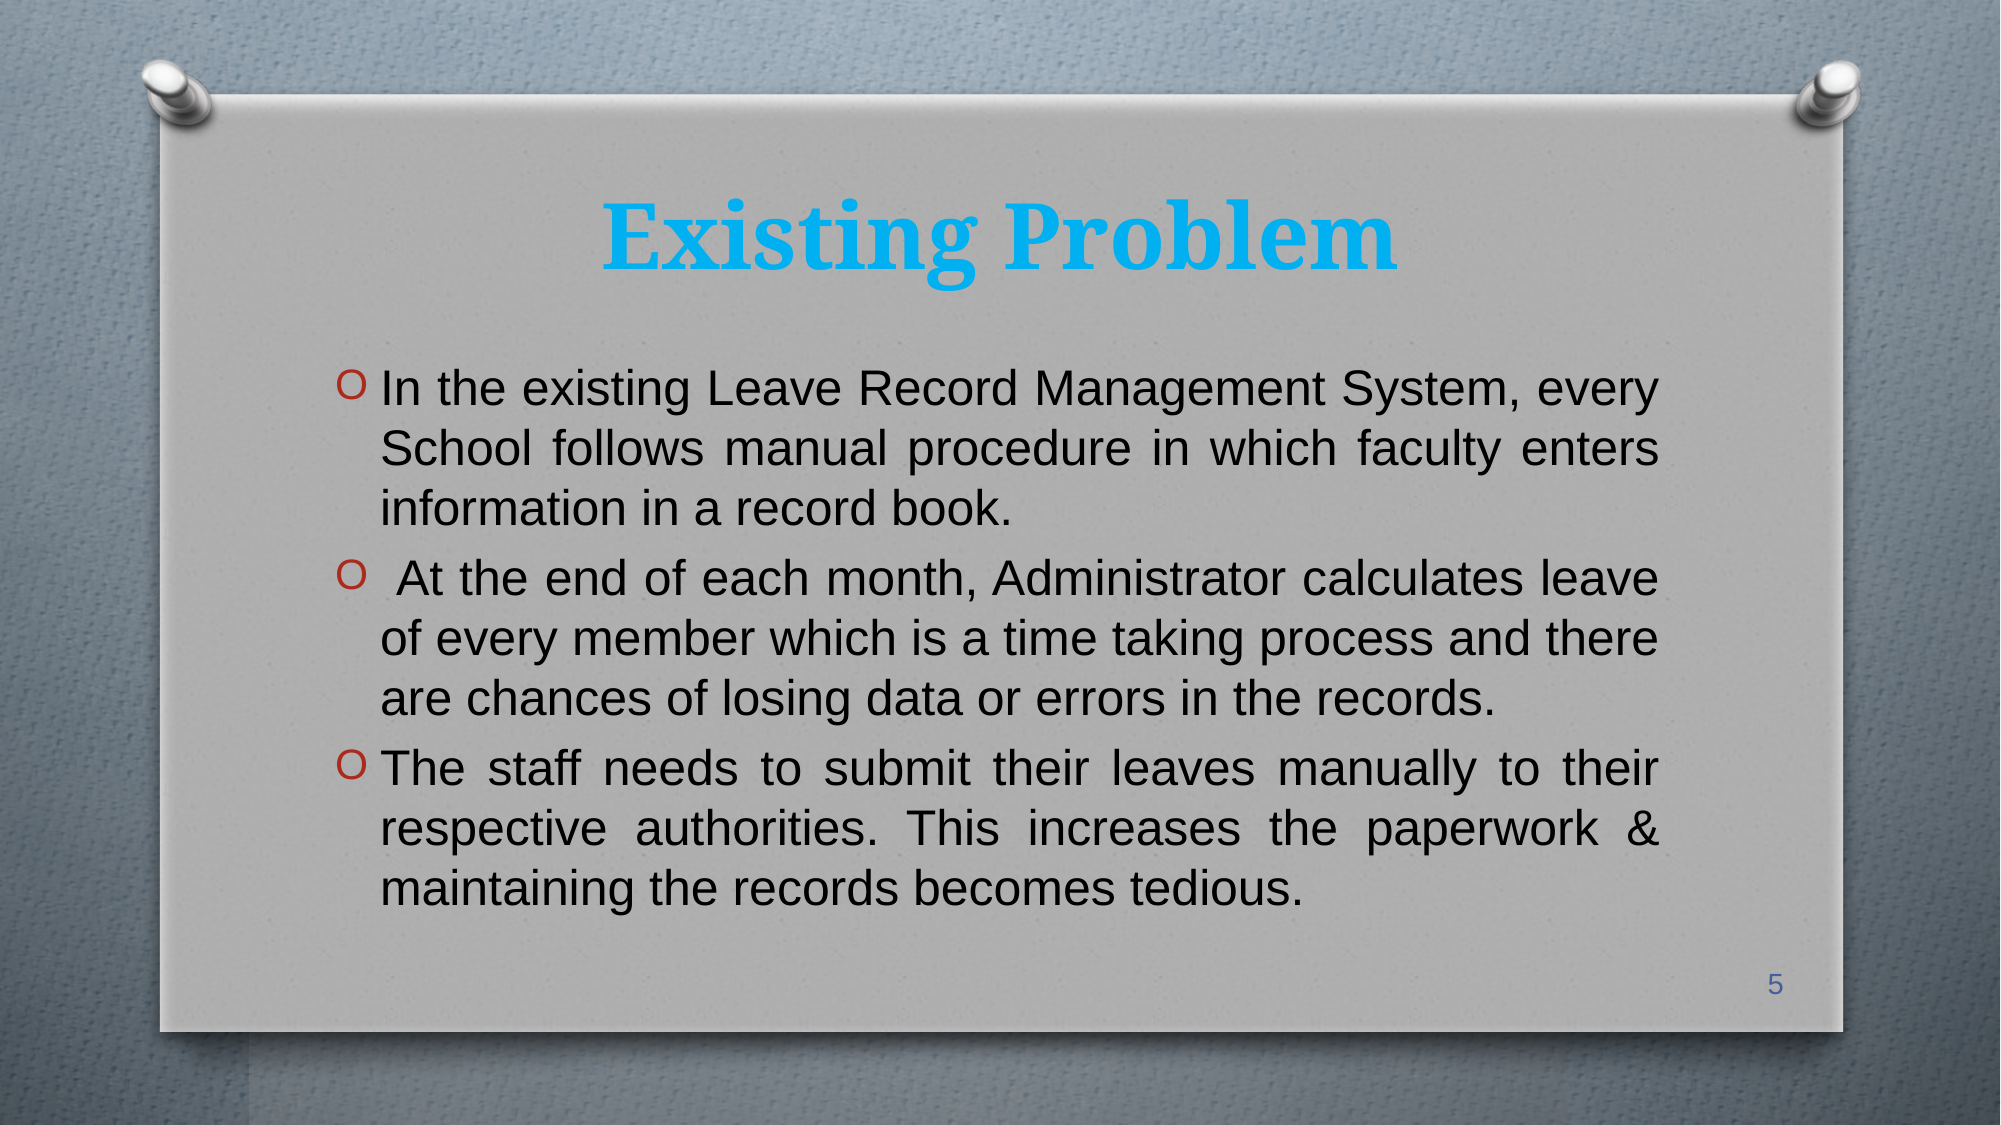

# Existing Problem
In the existing Leave Record Management System, every School follows manual procedure in which faculty enters information in a record book.
 At the end of each month, Administrator calculates leave of every member which is a time taking process and there are chances of losing data or errors in the records.
The staff needs to submit their leaves manually to their respective authorities. This increases the paperwork & maintaining the records becomes tedious.
5